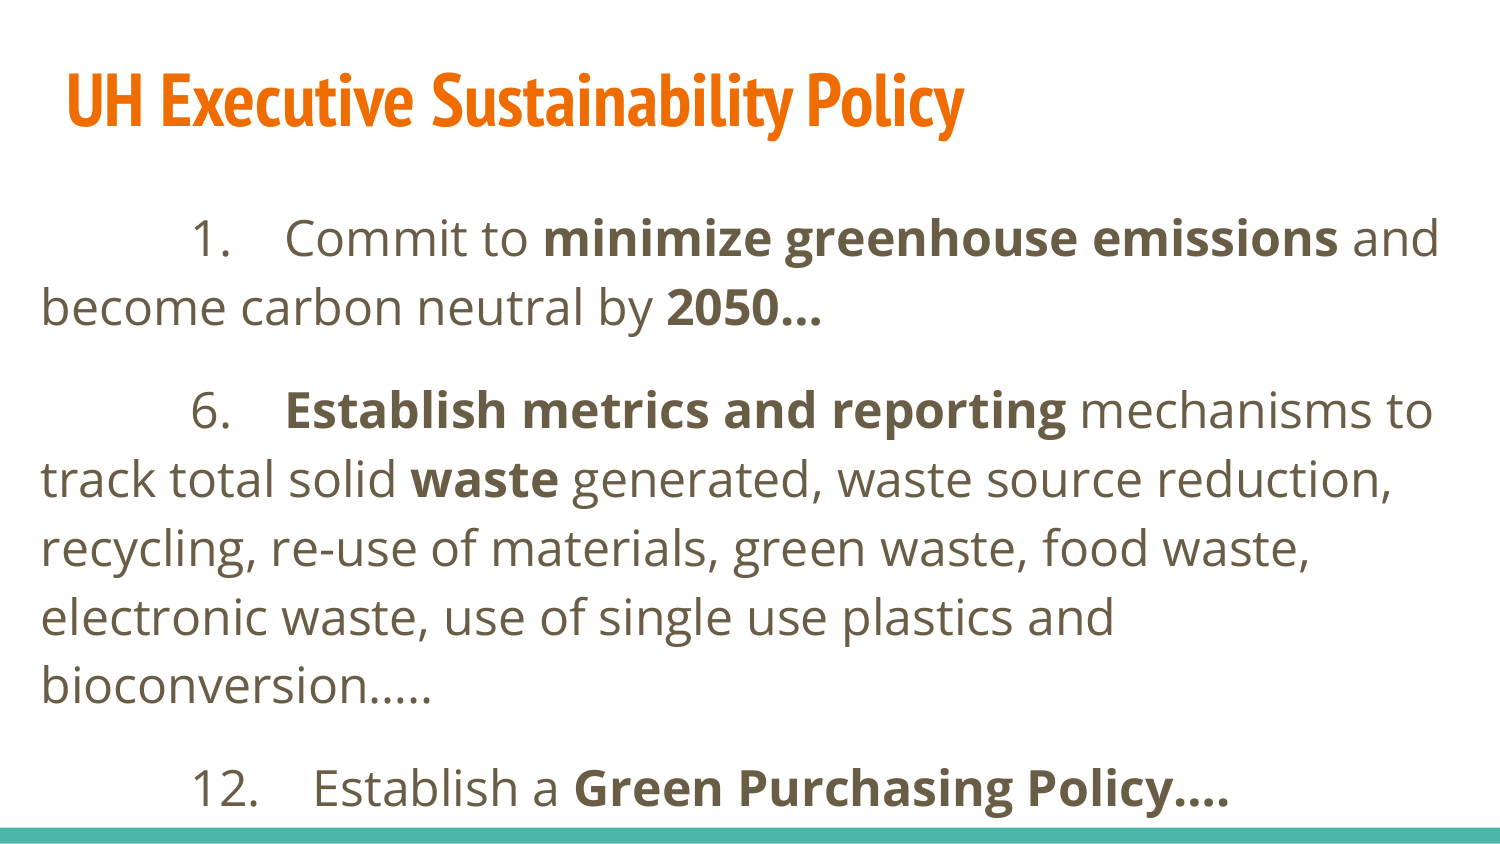

# UH Executive Sustainability Policy
	1.    Commit to minimize greenhouse emissions and become carbon neutral by 2050…
	6.    Establish metrics and reporting mechanisms to track total solid waste generated, waste source reduction, recycling, re-use of materials, green waste, food waste, electronic waste, use of single use plastics and bioconversion…..
	12.    Establish a Green Purchasing Policy….